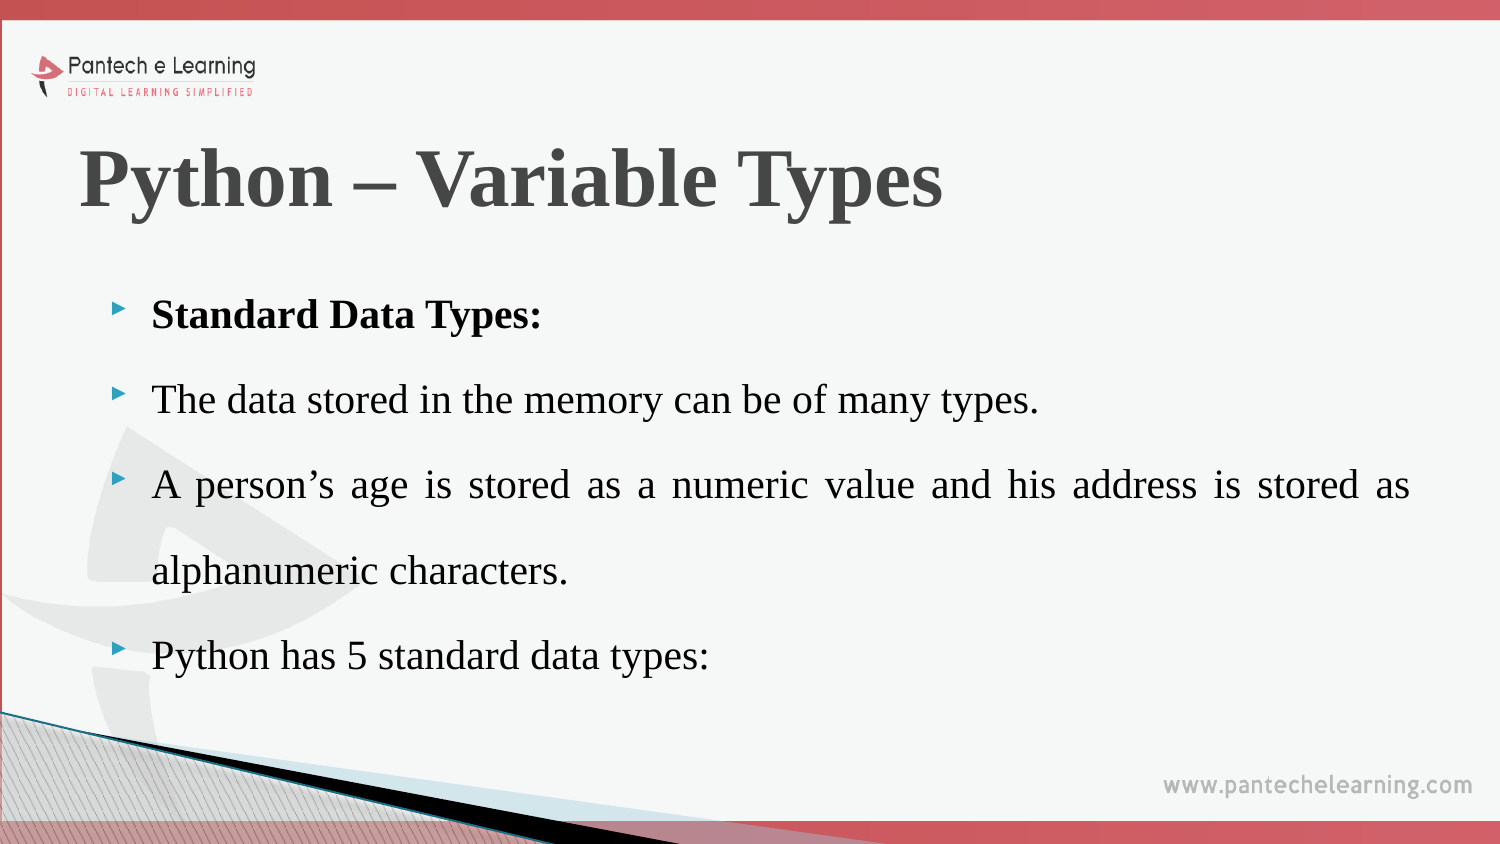

# Python – Variable Types
Standard Data Types:
The data stored in the memory can be of many types.
A person’s age is stored as a numeric value and his address is stored as alphanumeric characters.
Python has 5 standard data types: